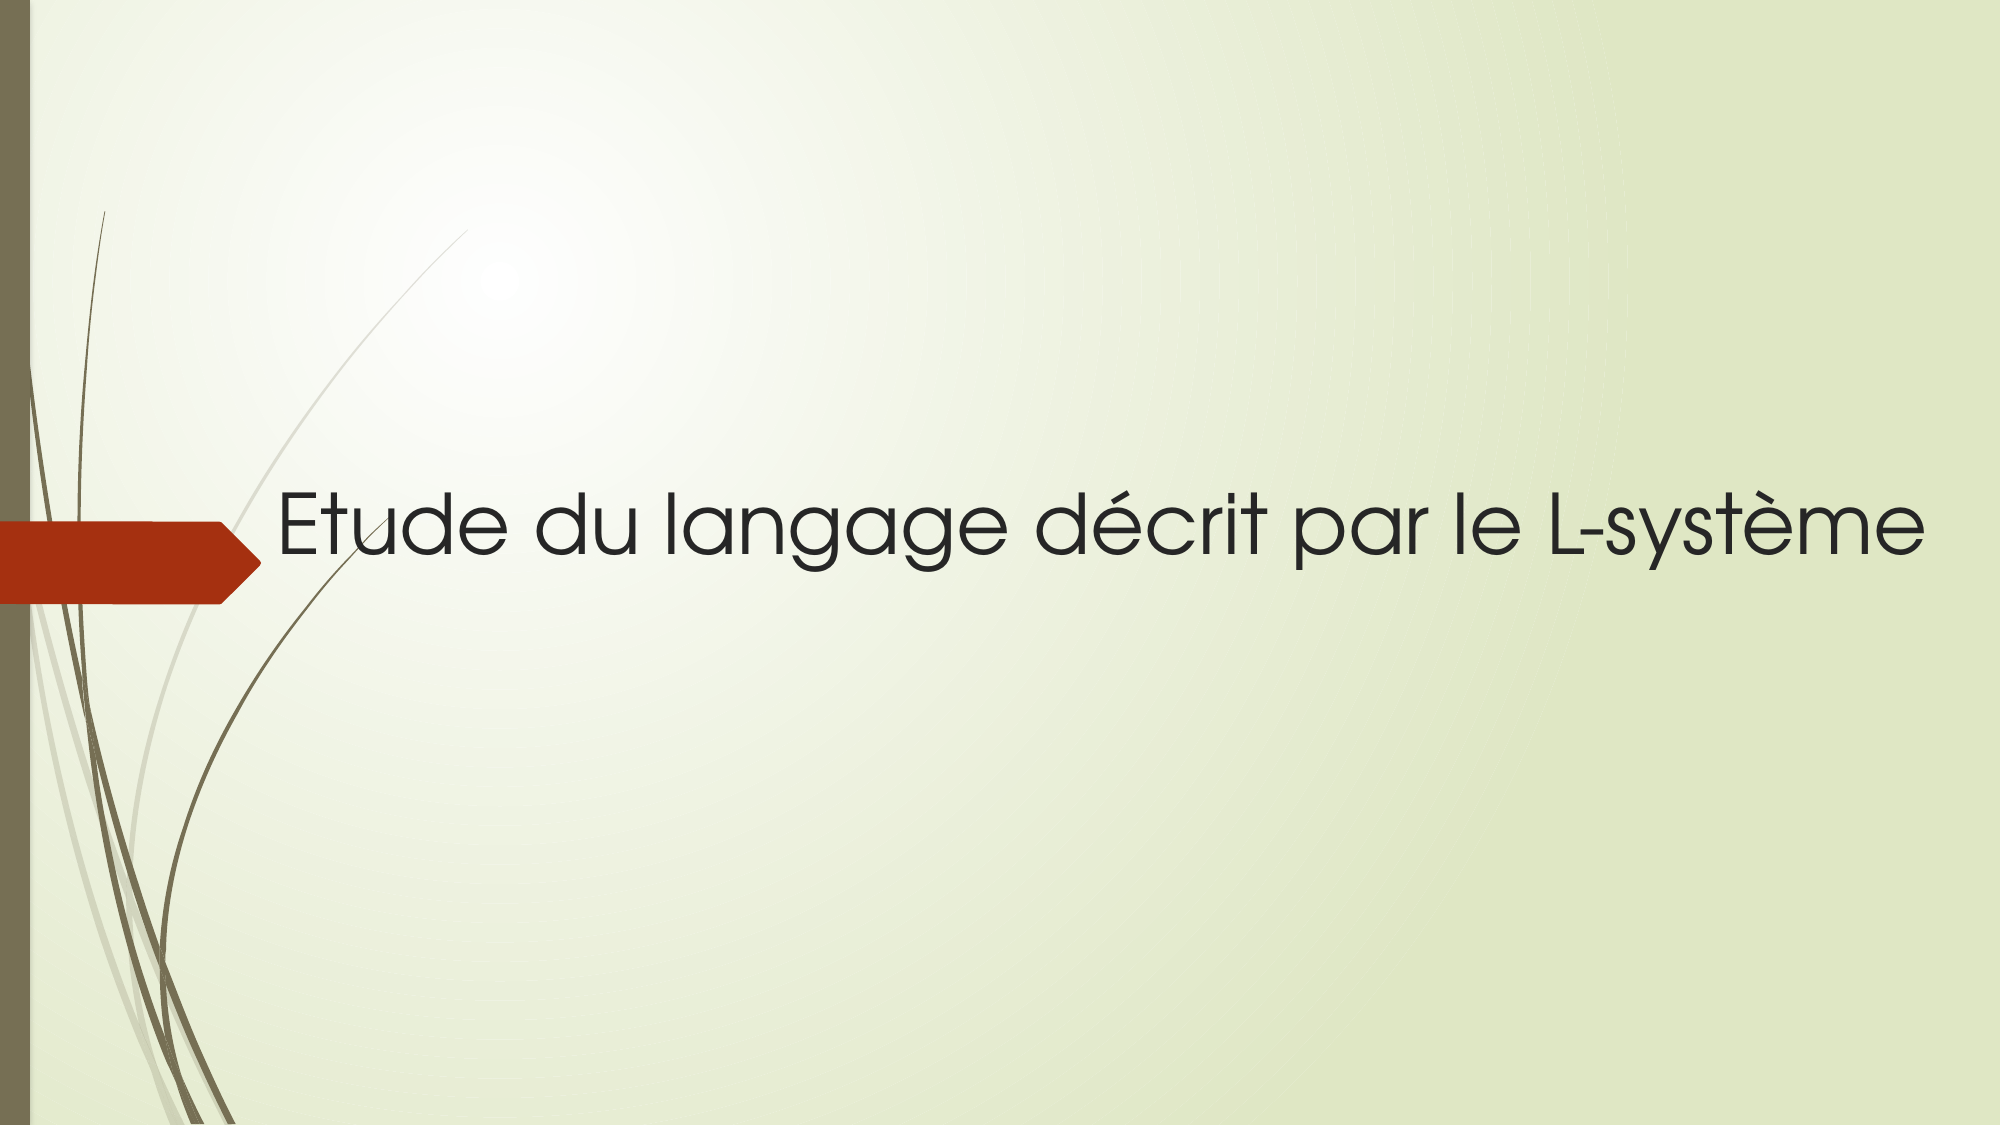

# Etude du langage décrit par le L-système